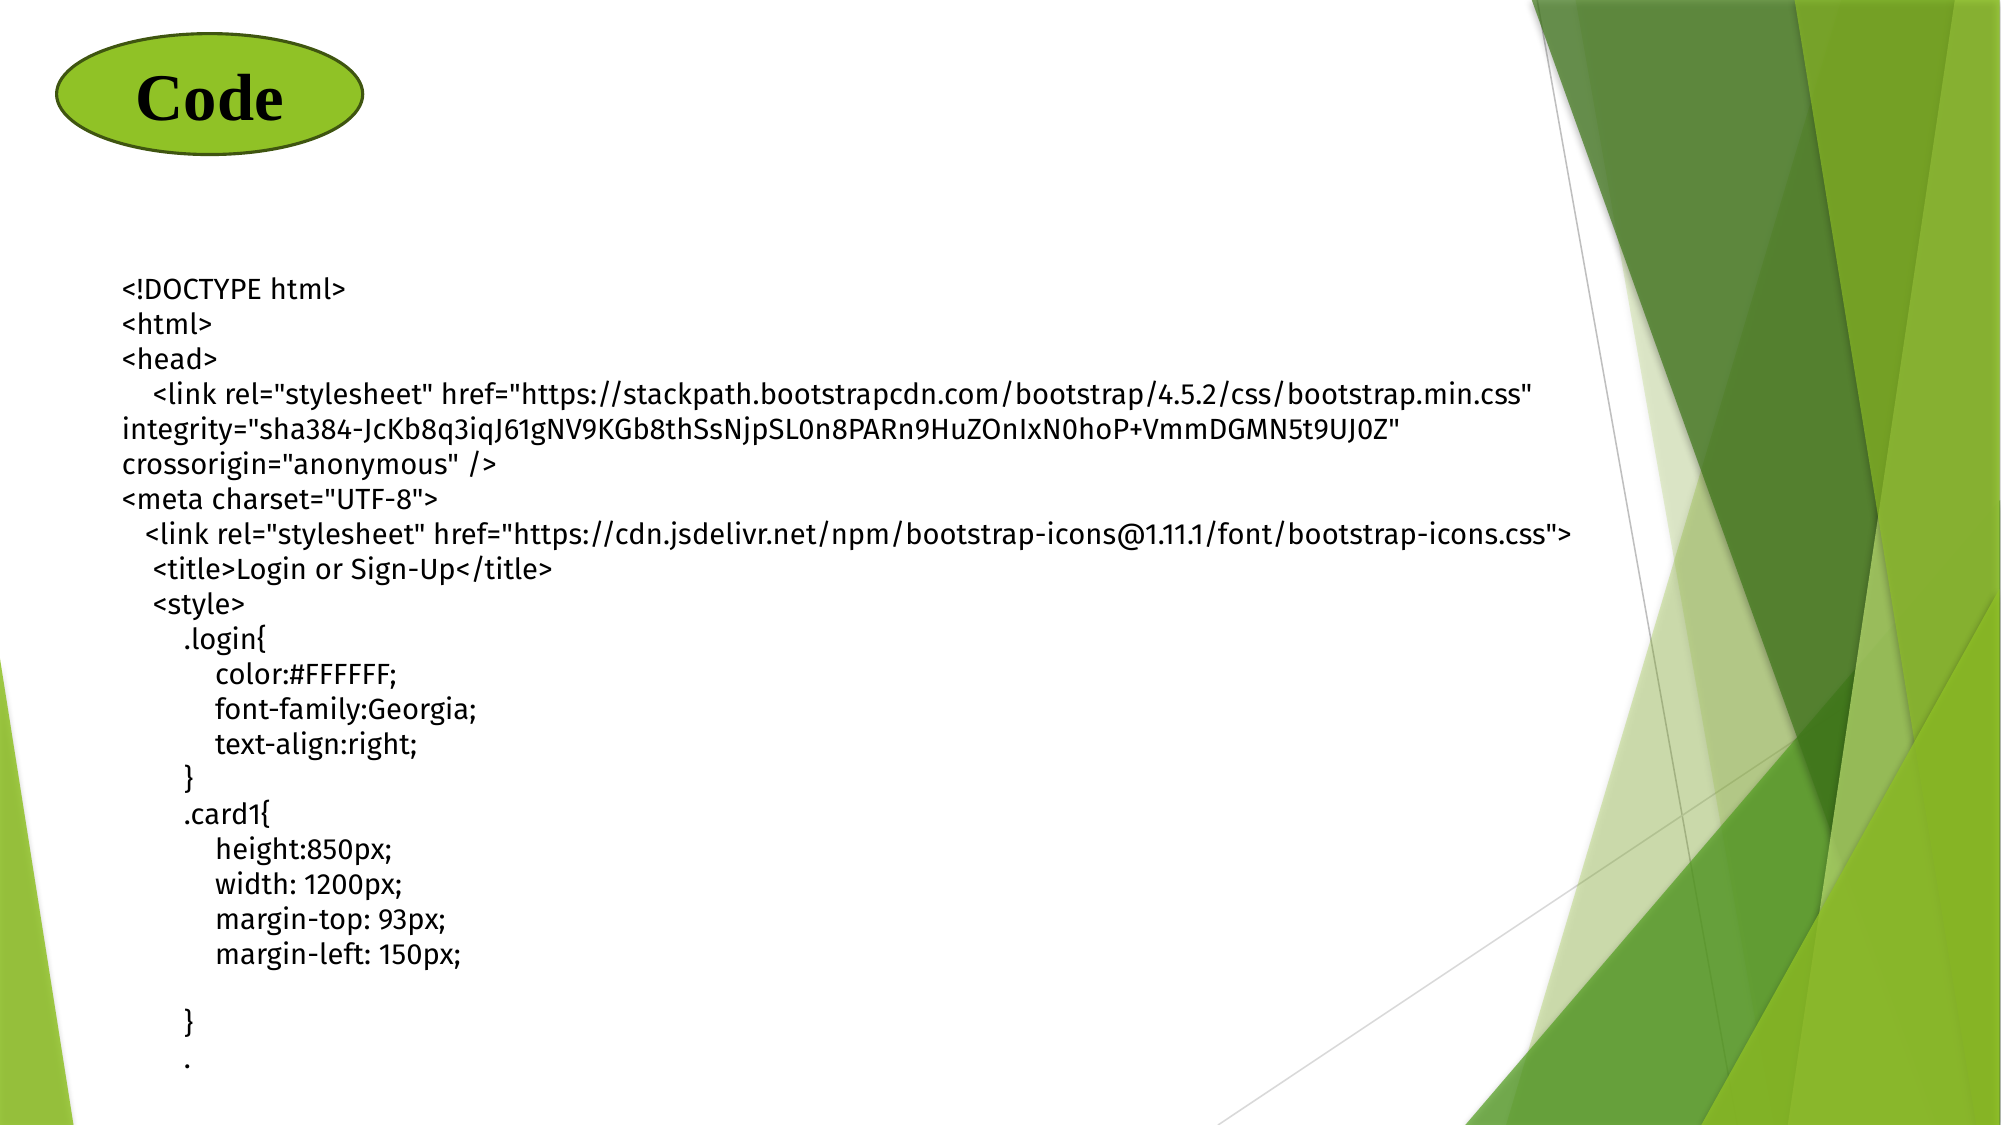

Code
<!DOCTYPE html>
<html>
<head>
    <link rel="stylesheet" href="https://stackpath.bootstrapcdn.com/bootstrap/4.5.2/css/bootstrap.min.css" integrity="sha384-JcKb8q3iqJ61gNV9KGb8thSsNjpSL0n8PARn9HuZOnIxN0hoP+VmmDGMN5t9UJ0Z" crossorigin="anonymous" />
<meta charset="UTF-8">
   <link rel="stylesheet" href="https://cdn.jsdelivr.net/npm/bootstrap-icons@1.11.1/font/bootstrap-icons.css">
    <title>Login or Sign-Up</title>
    <style>
        .login{
            color:#FFFFFF;
            font-family:Georgia;
            text-align:right;
        }
        .card1{
            height:850px;
            width: 1200px;
            margin-top: 93px;
            margin-left: 150px;

        }
        .